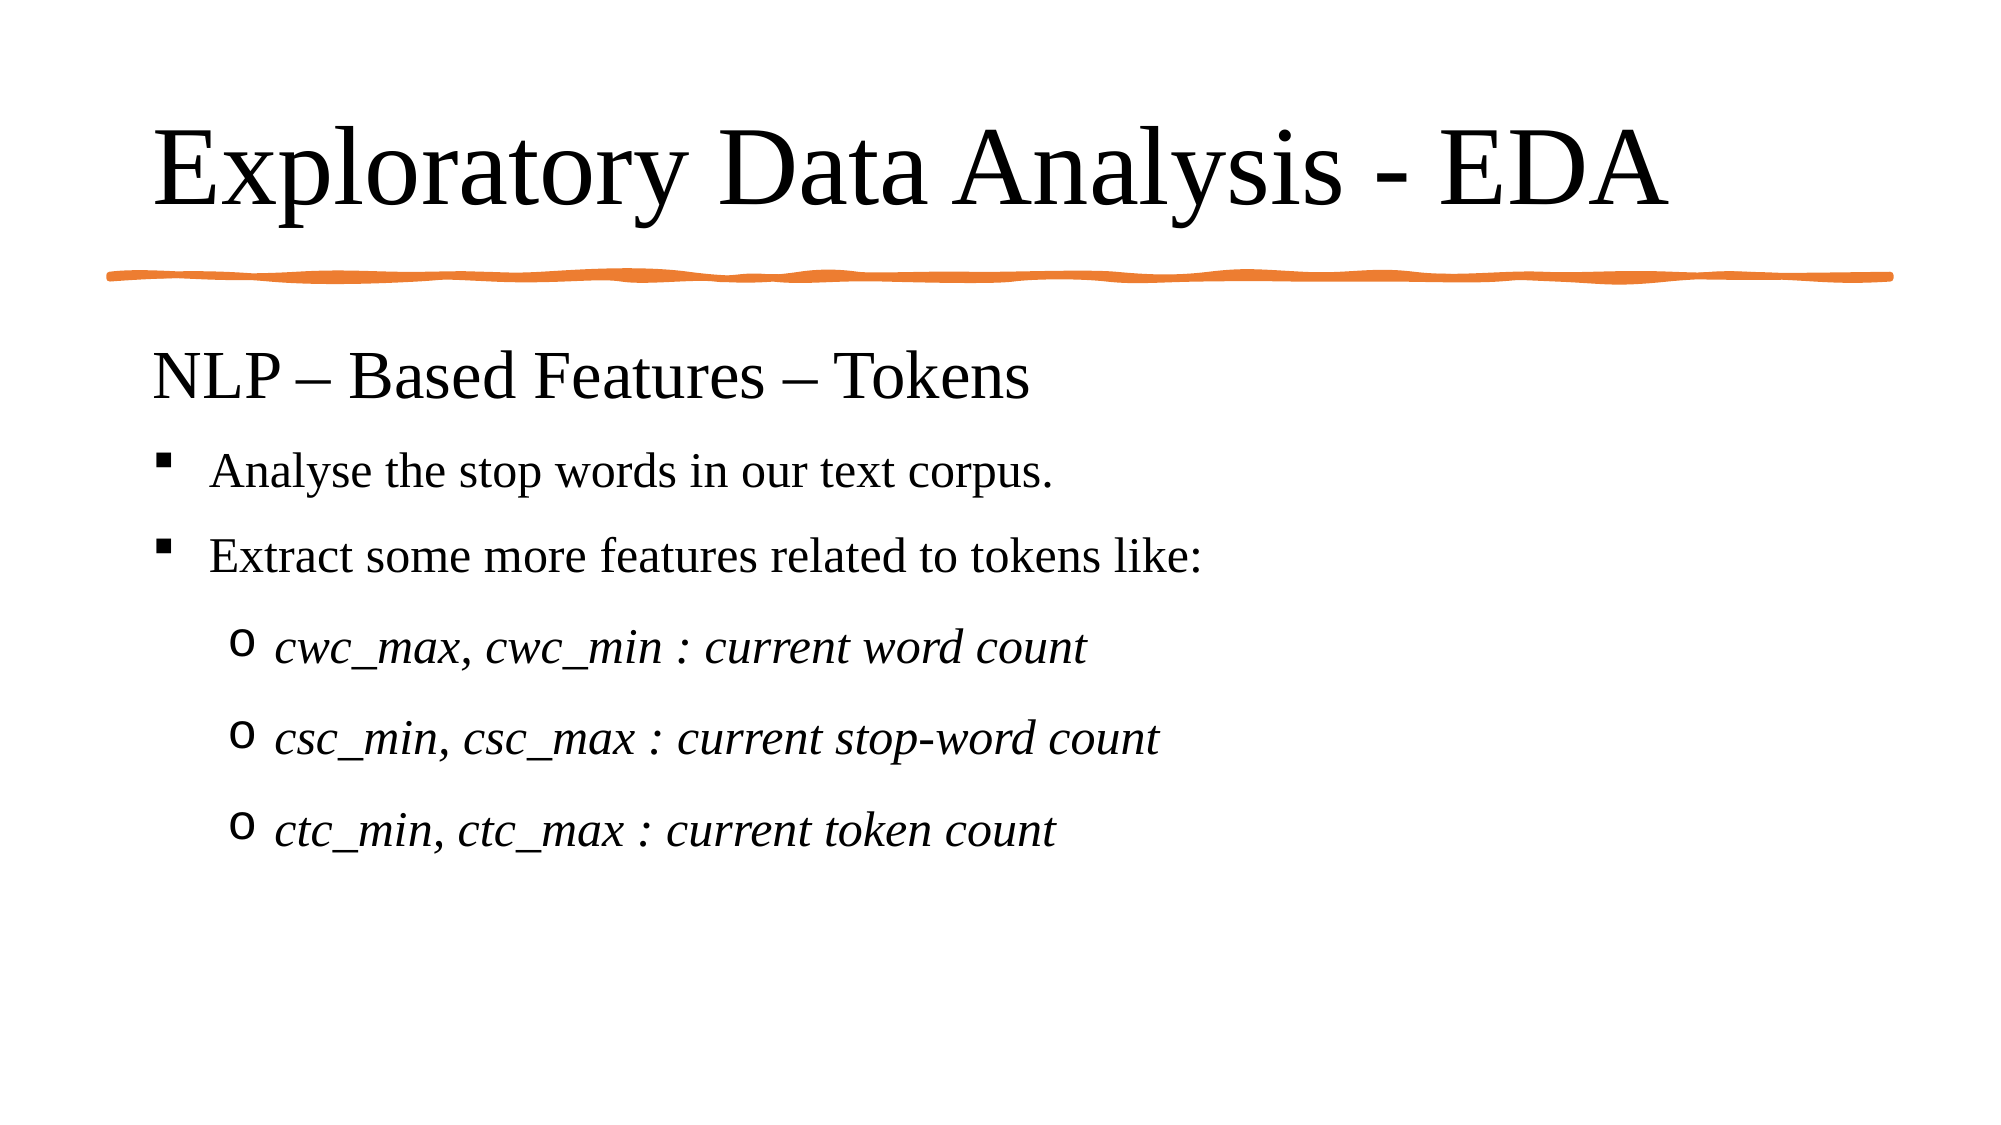

# Exploratory Data Analysis - EDA

NLP – Based Features – Tokens
Analyse the stop words in our text corpus.
Extract some more features related to tokens like:
cwc_max, cwc_min : current word count
csc_min, csc_max : current stop-word count
ctc_min, ctc_max : current token count